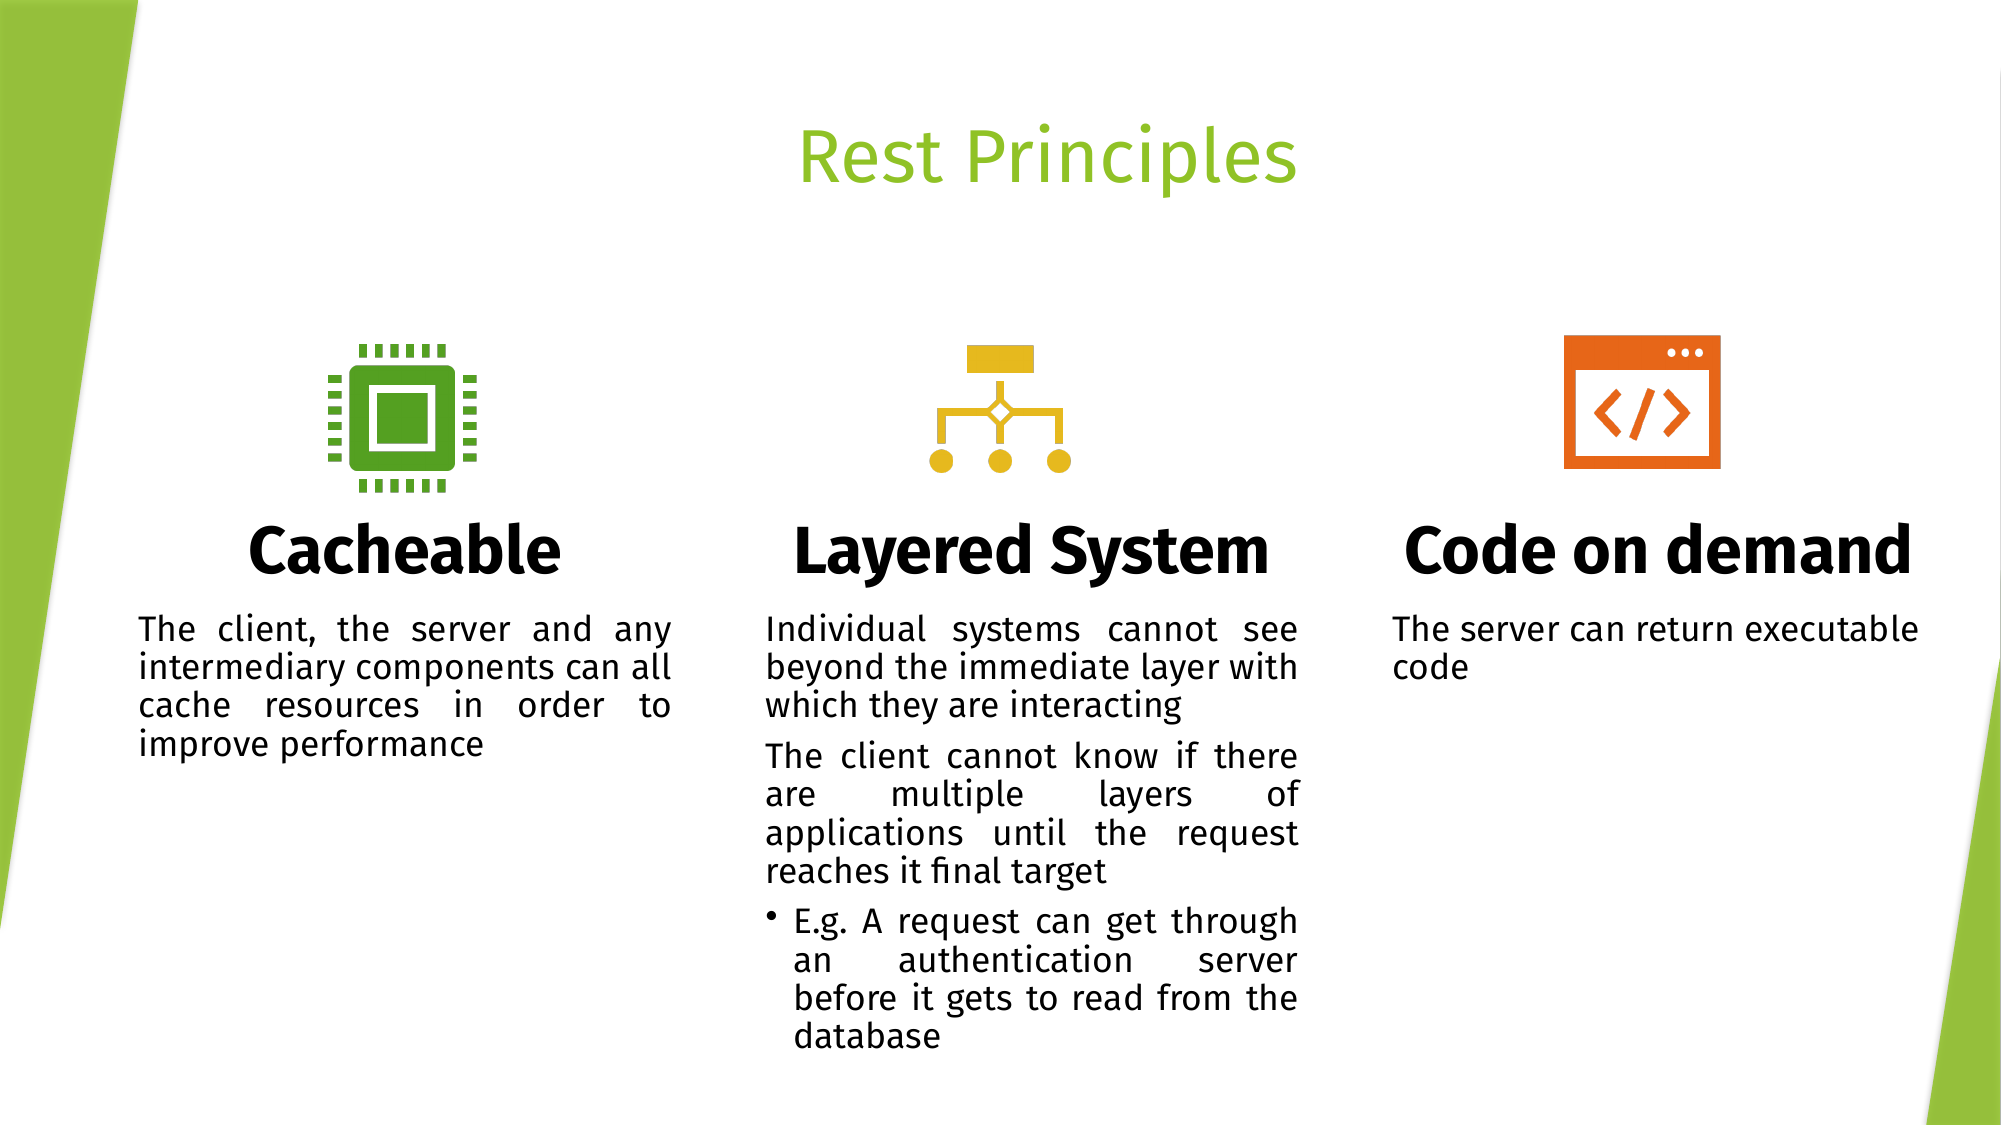

# Rest Principles
Cacheable
The client, the server and any intermediary components can all cache resources in order to improve performance
Layered System
Individual systems cannot see beyond the immediate layer with which they are interacting
The client cannot know if there are multiple layers of applications until the request reaches it final target
E.g. A request can get through an authentication server before it gets to read from the database
Code on demand
The server can return executable code